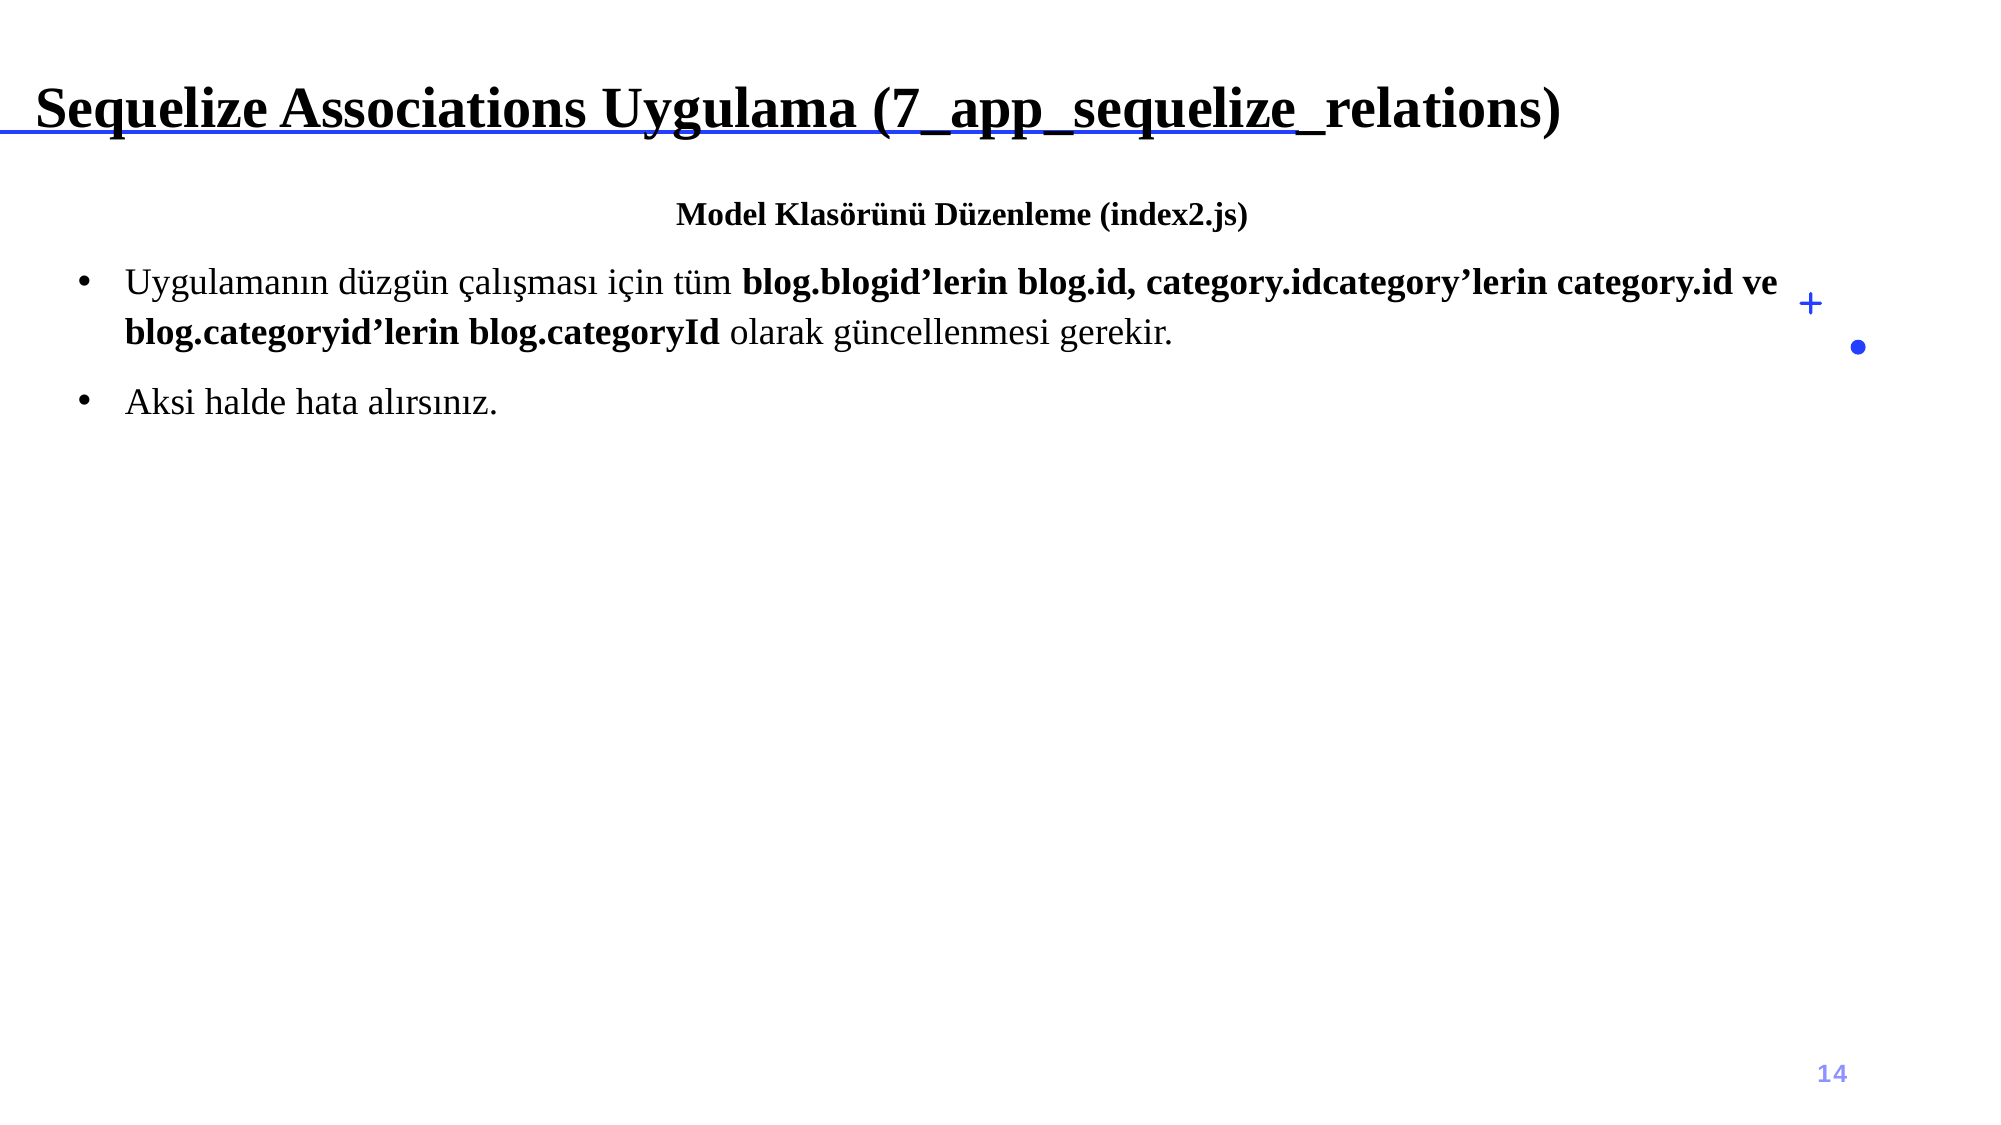

# Sequelize Associations Uygulama (7_app_sequelize_relations)
Model Klasörünü Düzenleme (index2.js)
Uygulamanın düzgün çalışması için tüm blog.blogid’lerin blog.id, category.idcategory’lerin category.id ve blog.categoryid’lerin blog.categoryId olarak güncellenmesi gerekir.
Aksi halde hata alırsınız.
14